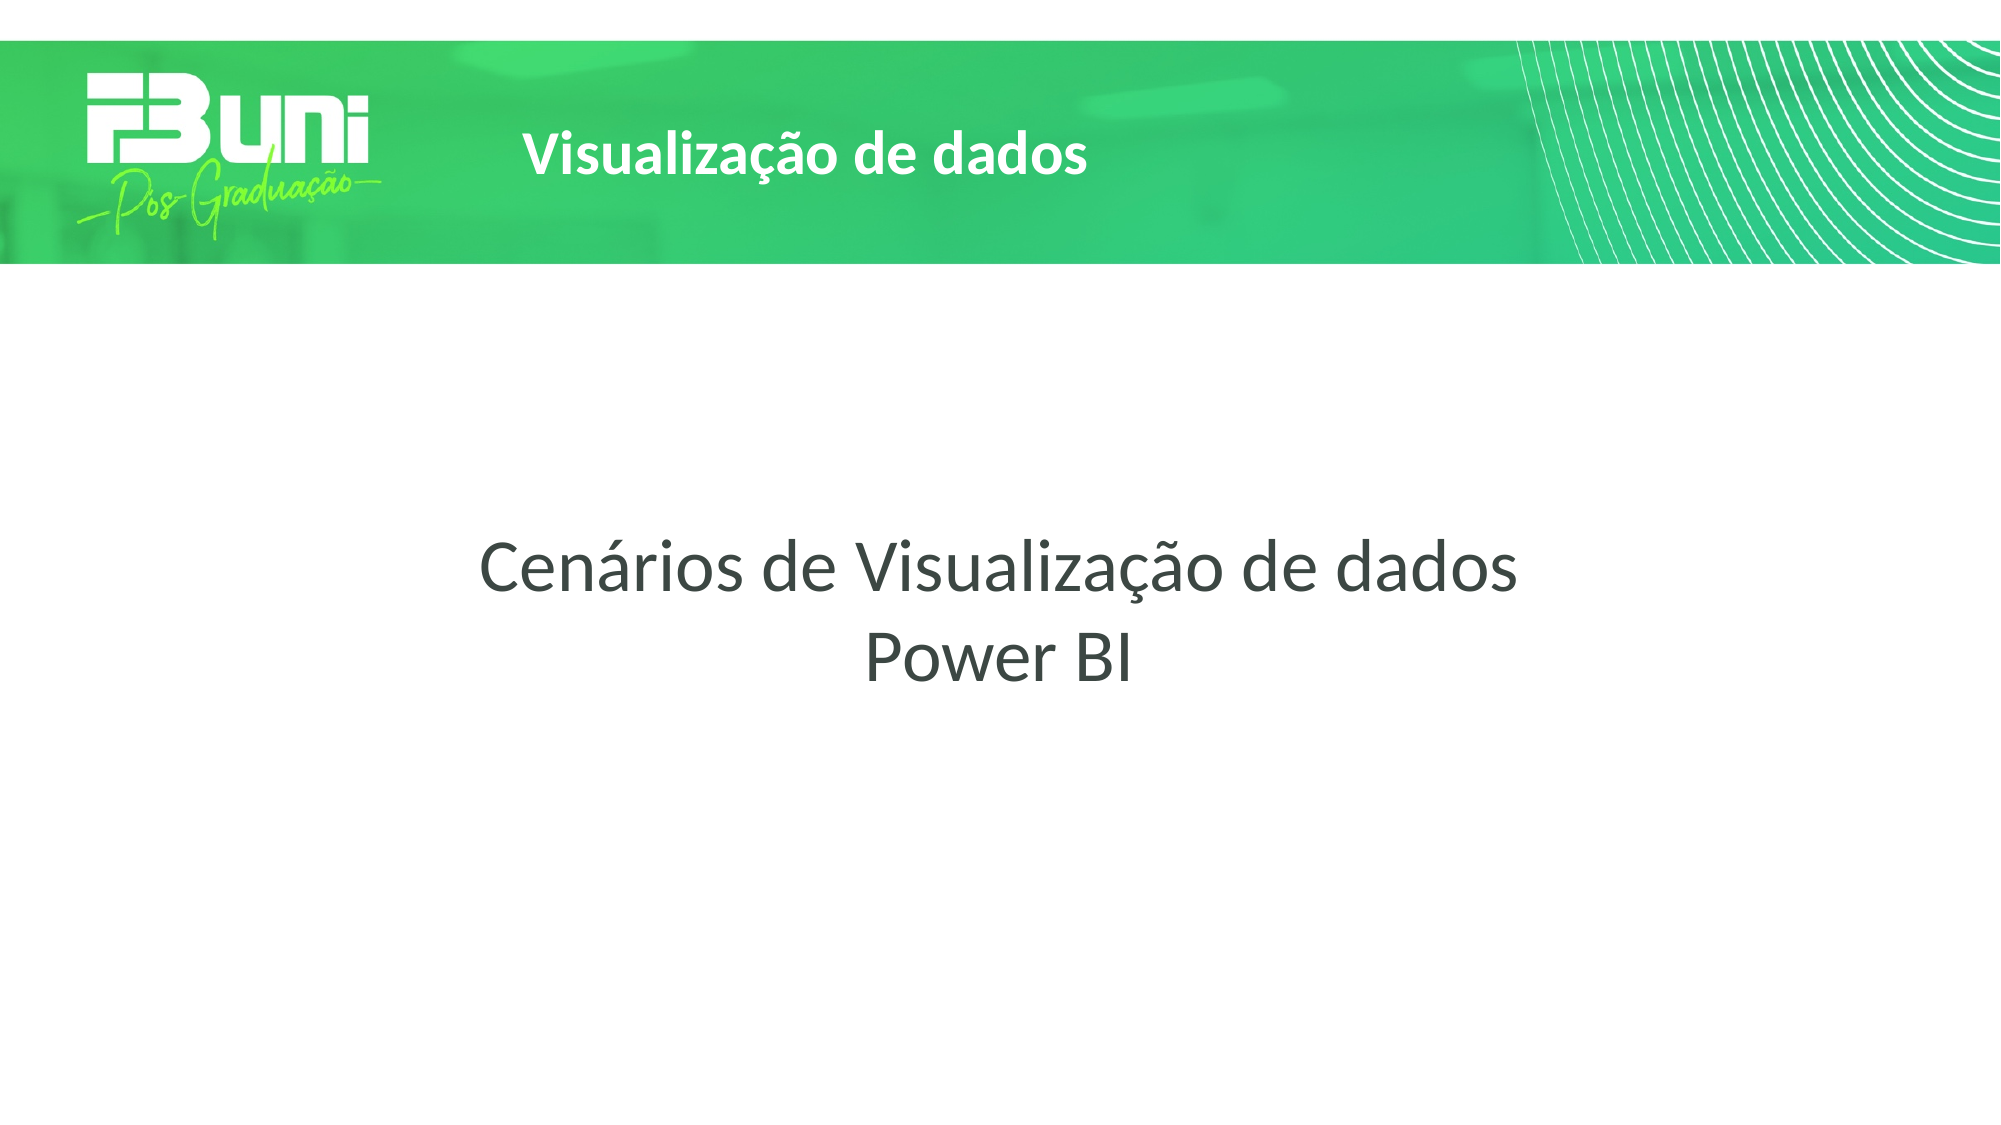

# Visualização de dados
Cenários de Visualização de dados
Power BI